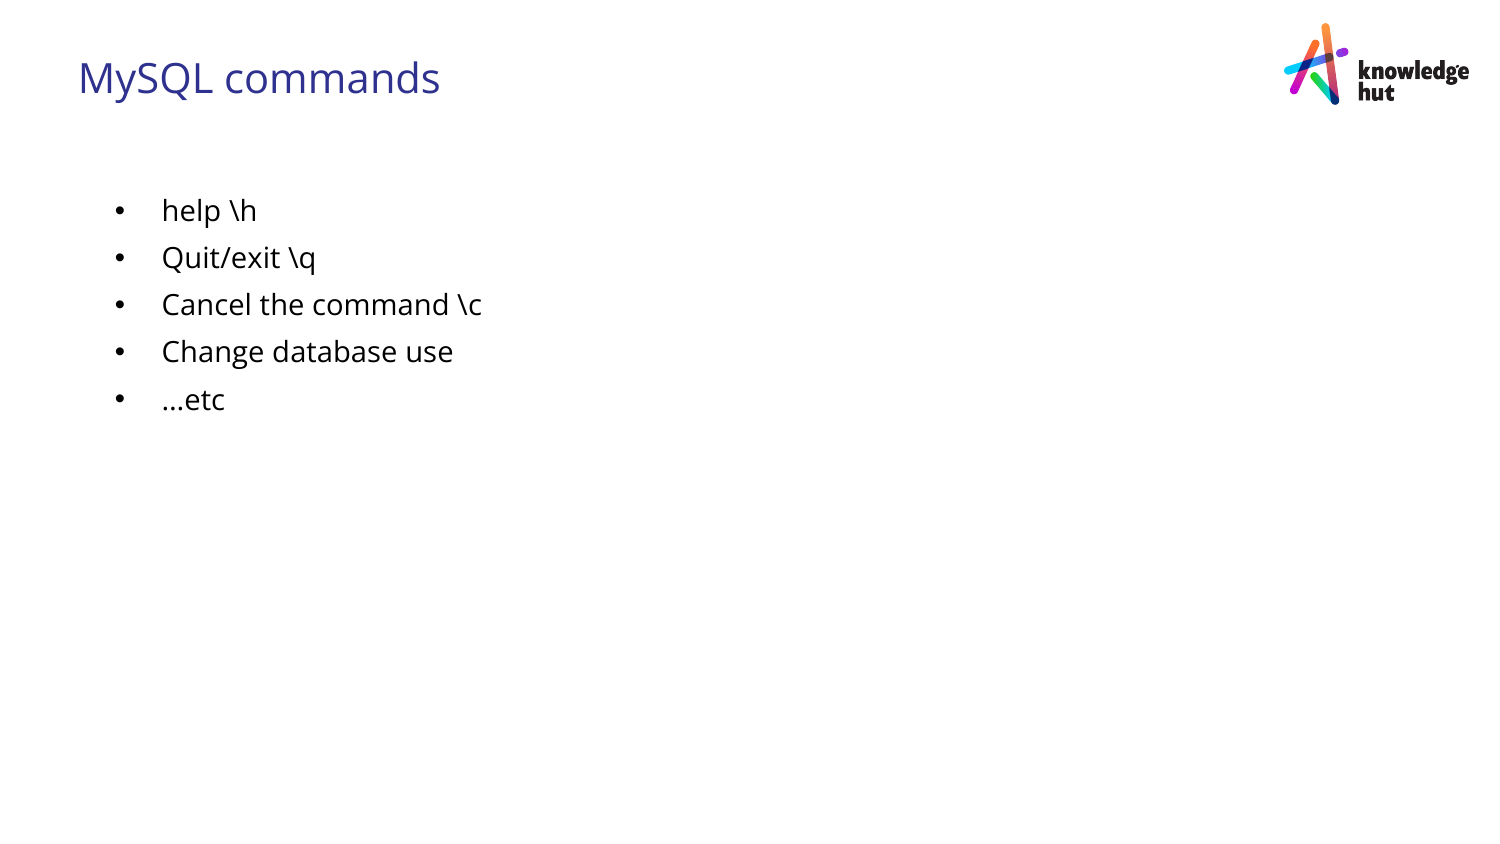

MySQL commands
help \h
Quit/exit \q
Cancel the command \c
Change database use
…etc